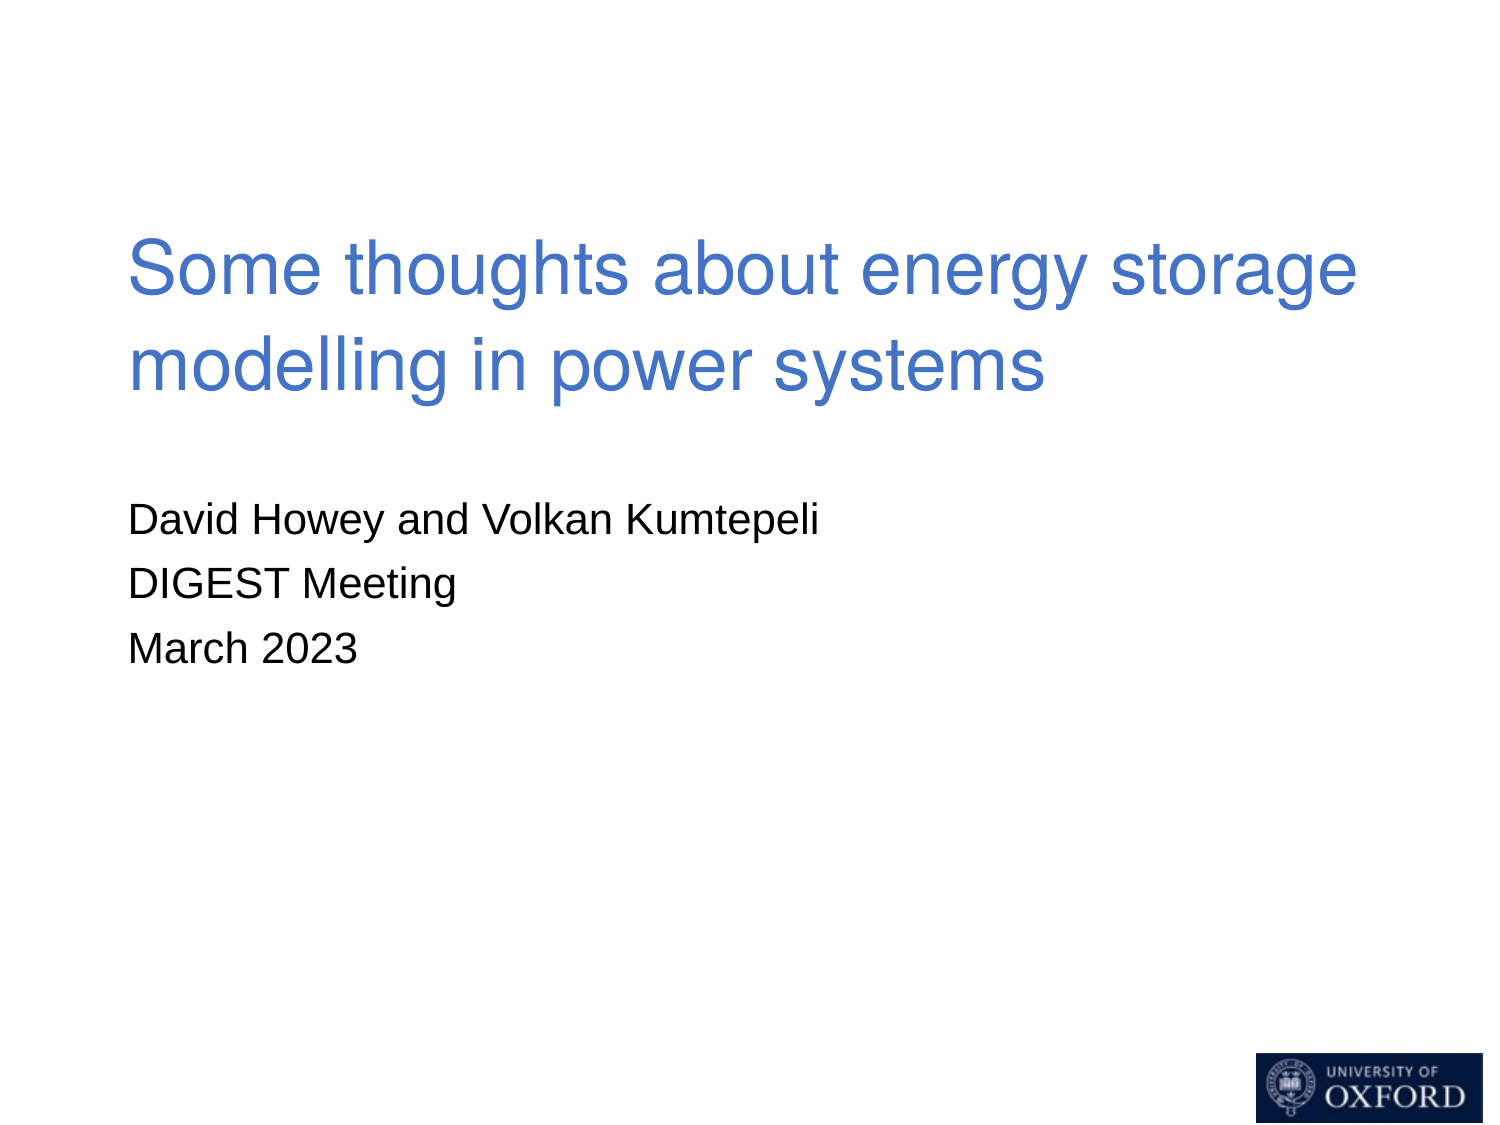

# Some thoughts about energy storage modelling in power systems
David Howey and Volkan Kumtepeli
DIGEST Meeting
March 2023